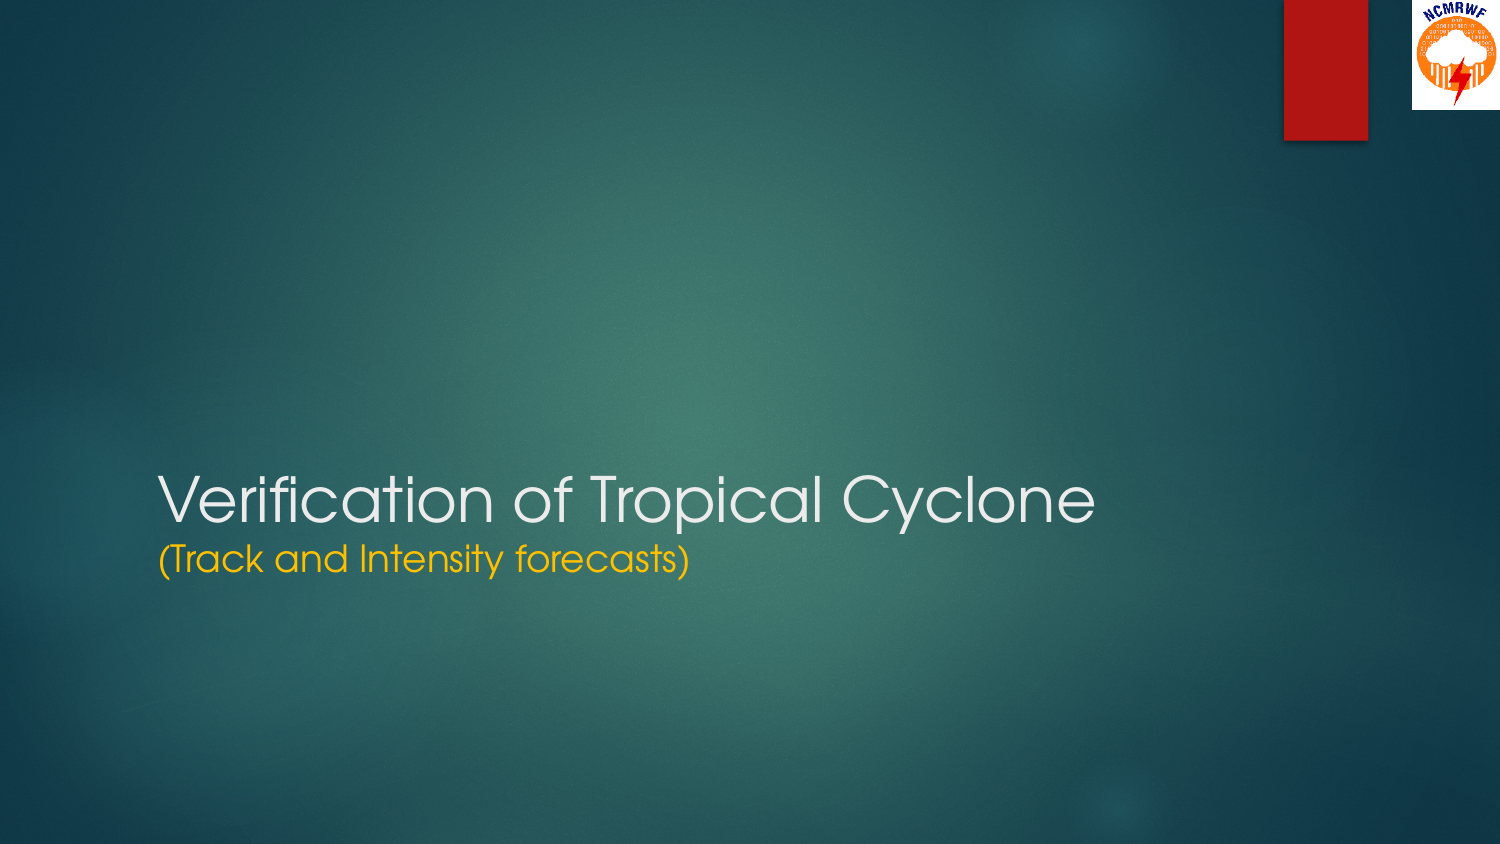

# Verification of Tropical Cyclone (Track and Intensity forecasts)